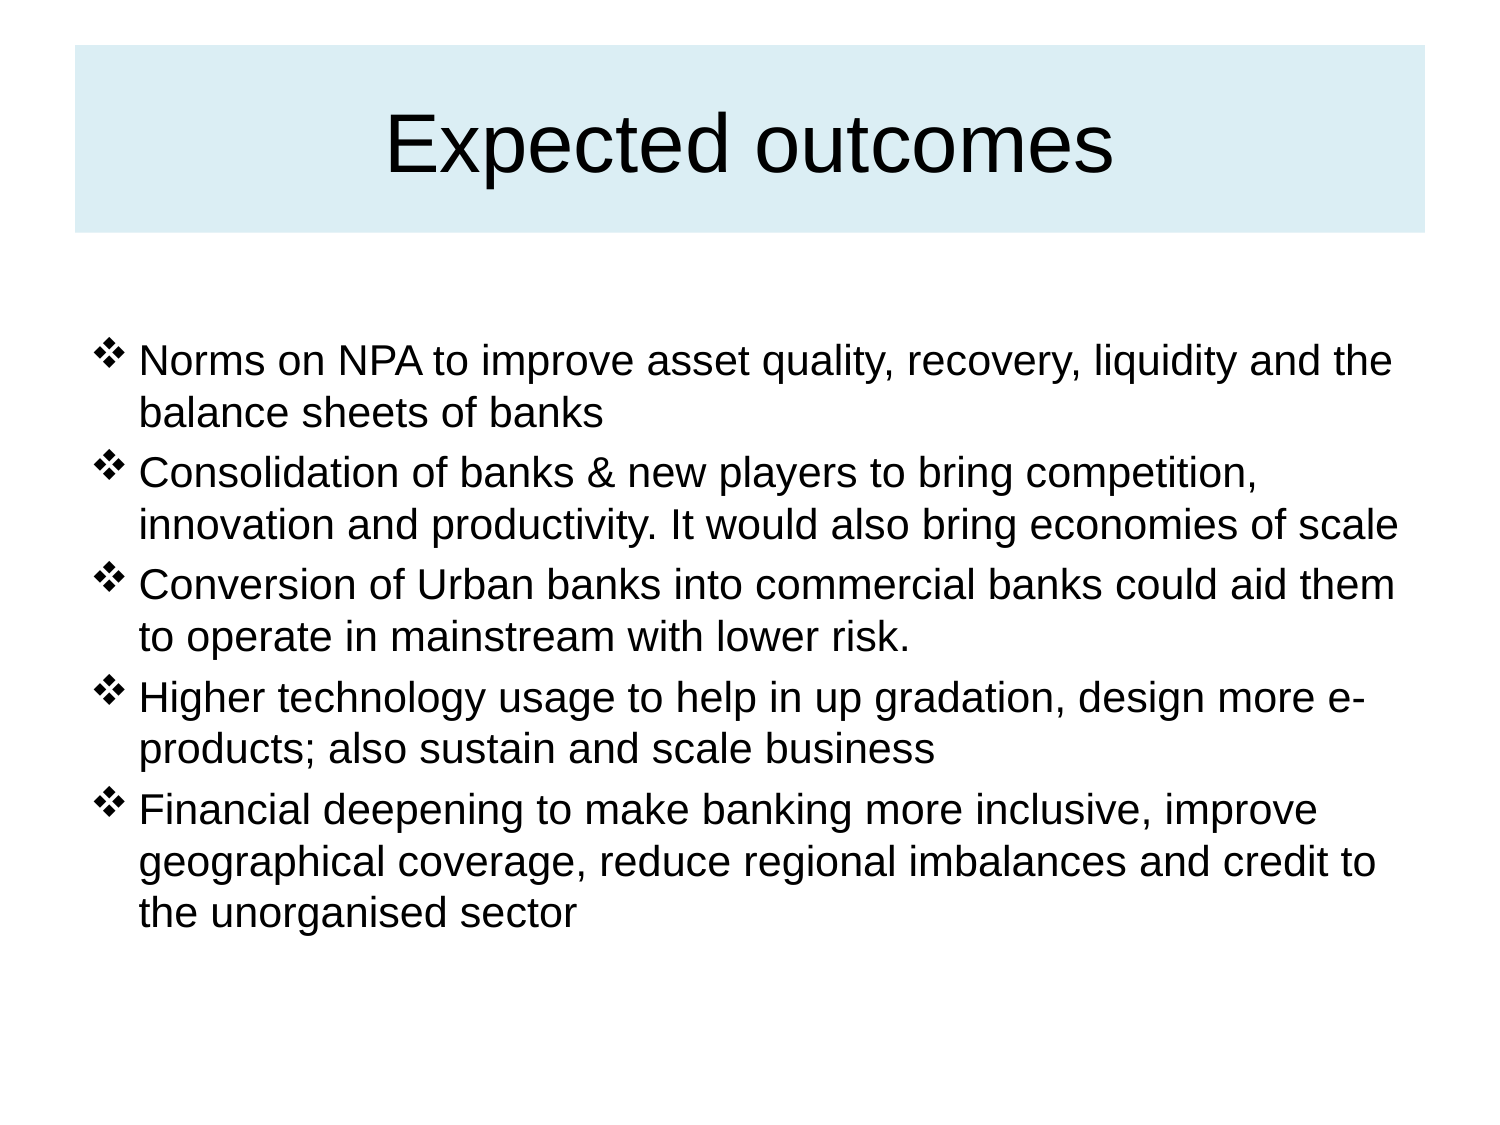

# Expected outcomes

Norms on NPA to improve asset quality, recovery, liquidity and the balance sheets of banks
Consolidation of banks & new players to bring competition, innovation and productivity. It would also bring economies of scale
Conversion of Urban banks into commercial banks could aid them to operate in mainstream with lower risk.
Higher technology usage to help in up gradation, design more e-products; also sustain and scale business
Financial deepening to make banking more inclusive, improve geographical coverage, reduce regional imbalances and credit to the unorganised sector